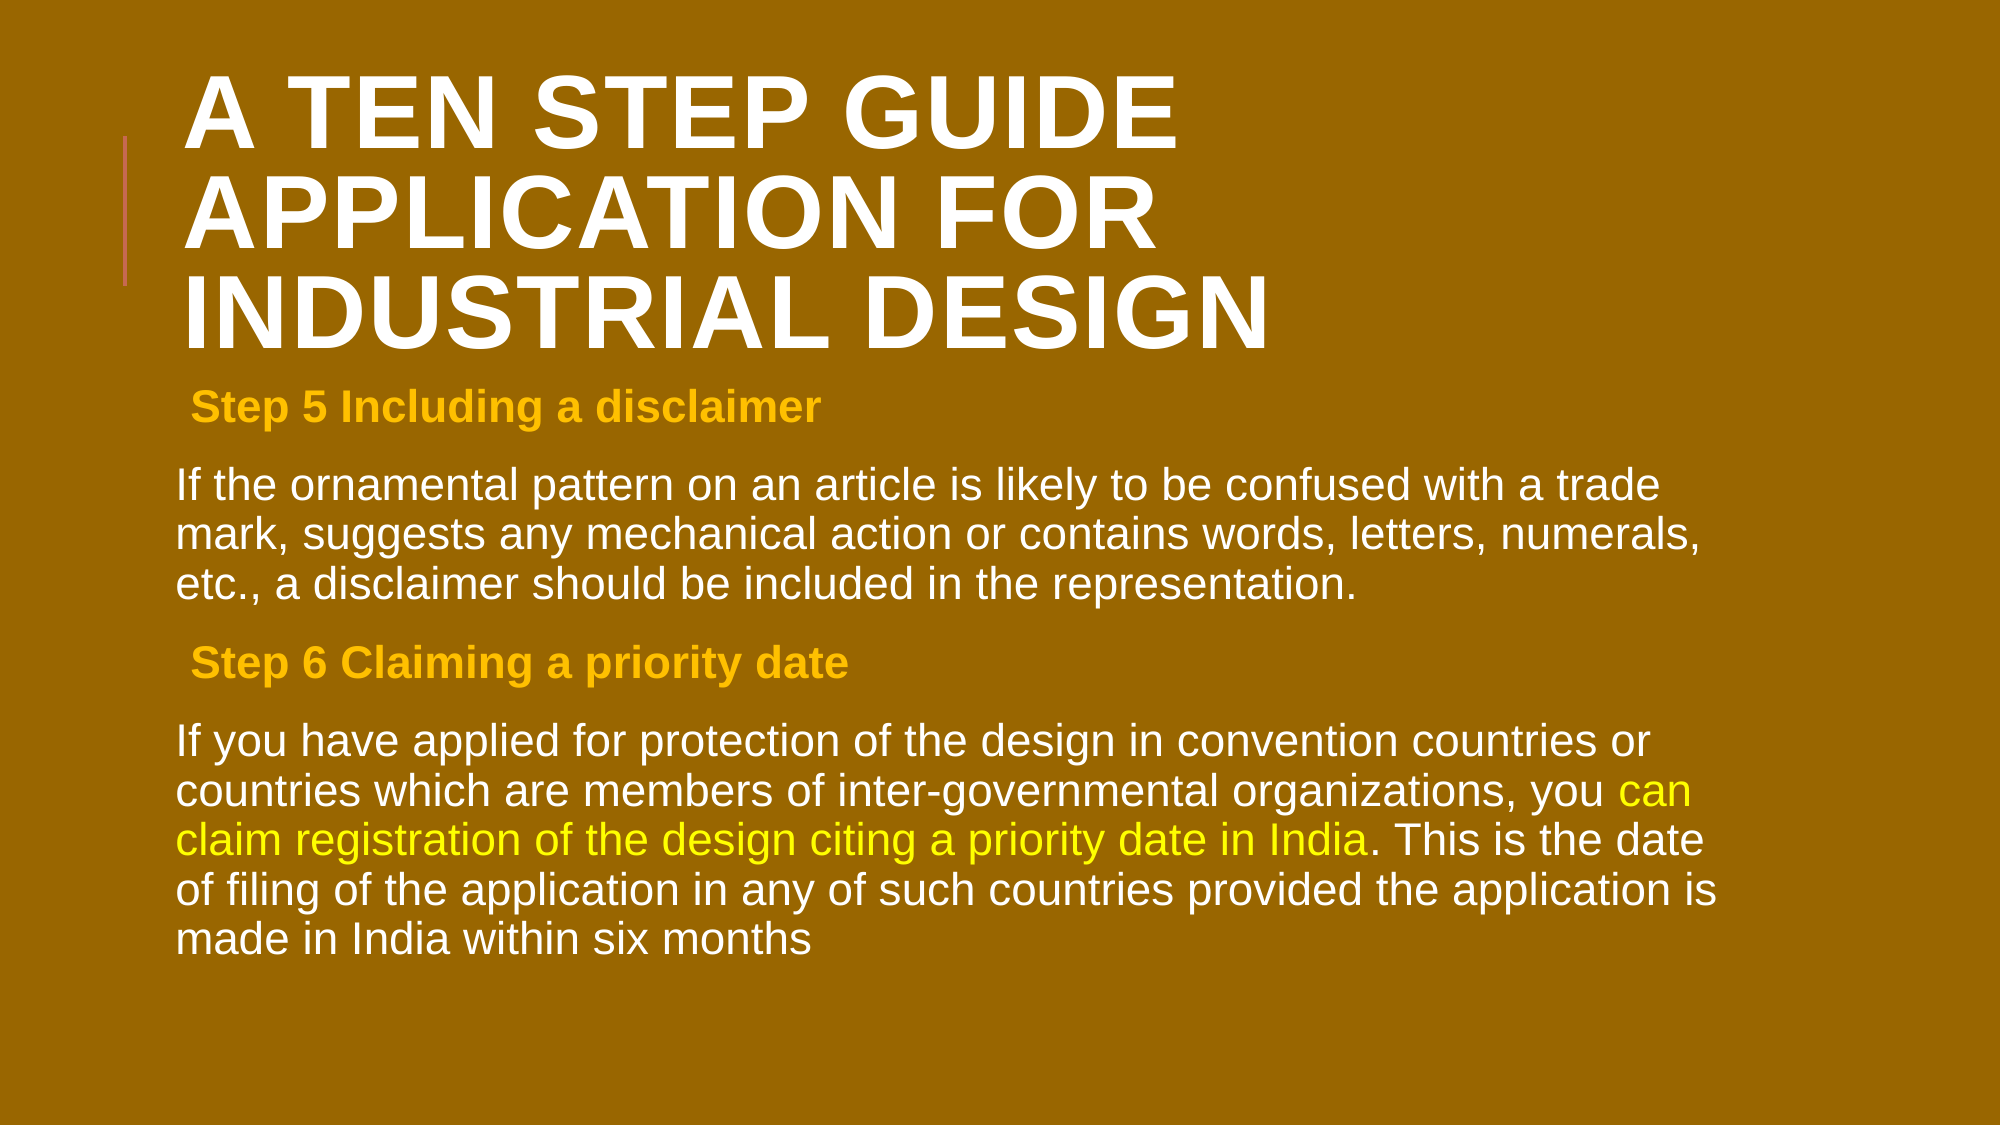

# A ten step guide application for industrial design
Step 5 Including a disclaimer
If the ornamental pattern on an article is likely to be confused with a trade mark, suggests any mechanical action or contains words, letters, numerals, etc., a disclaimer should be included in the representation.
Step 6 Claiming a priority date
If you have applied for protection of the design in convention countries or countries which are members of inter-governmental organizations, you can claim registration of the design citing a priority date in India. This is the date of filing of the application in any of such countries provided the application is made in India within six months